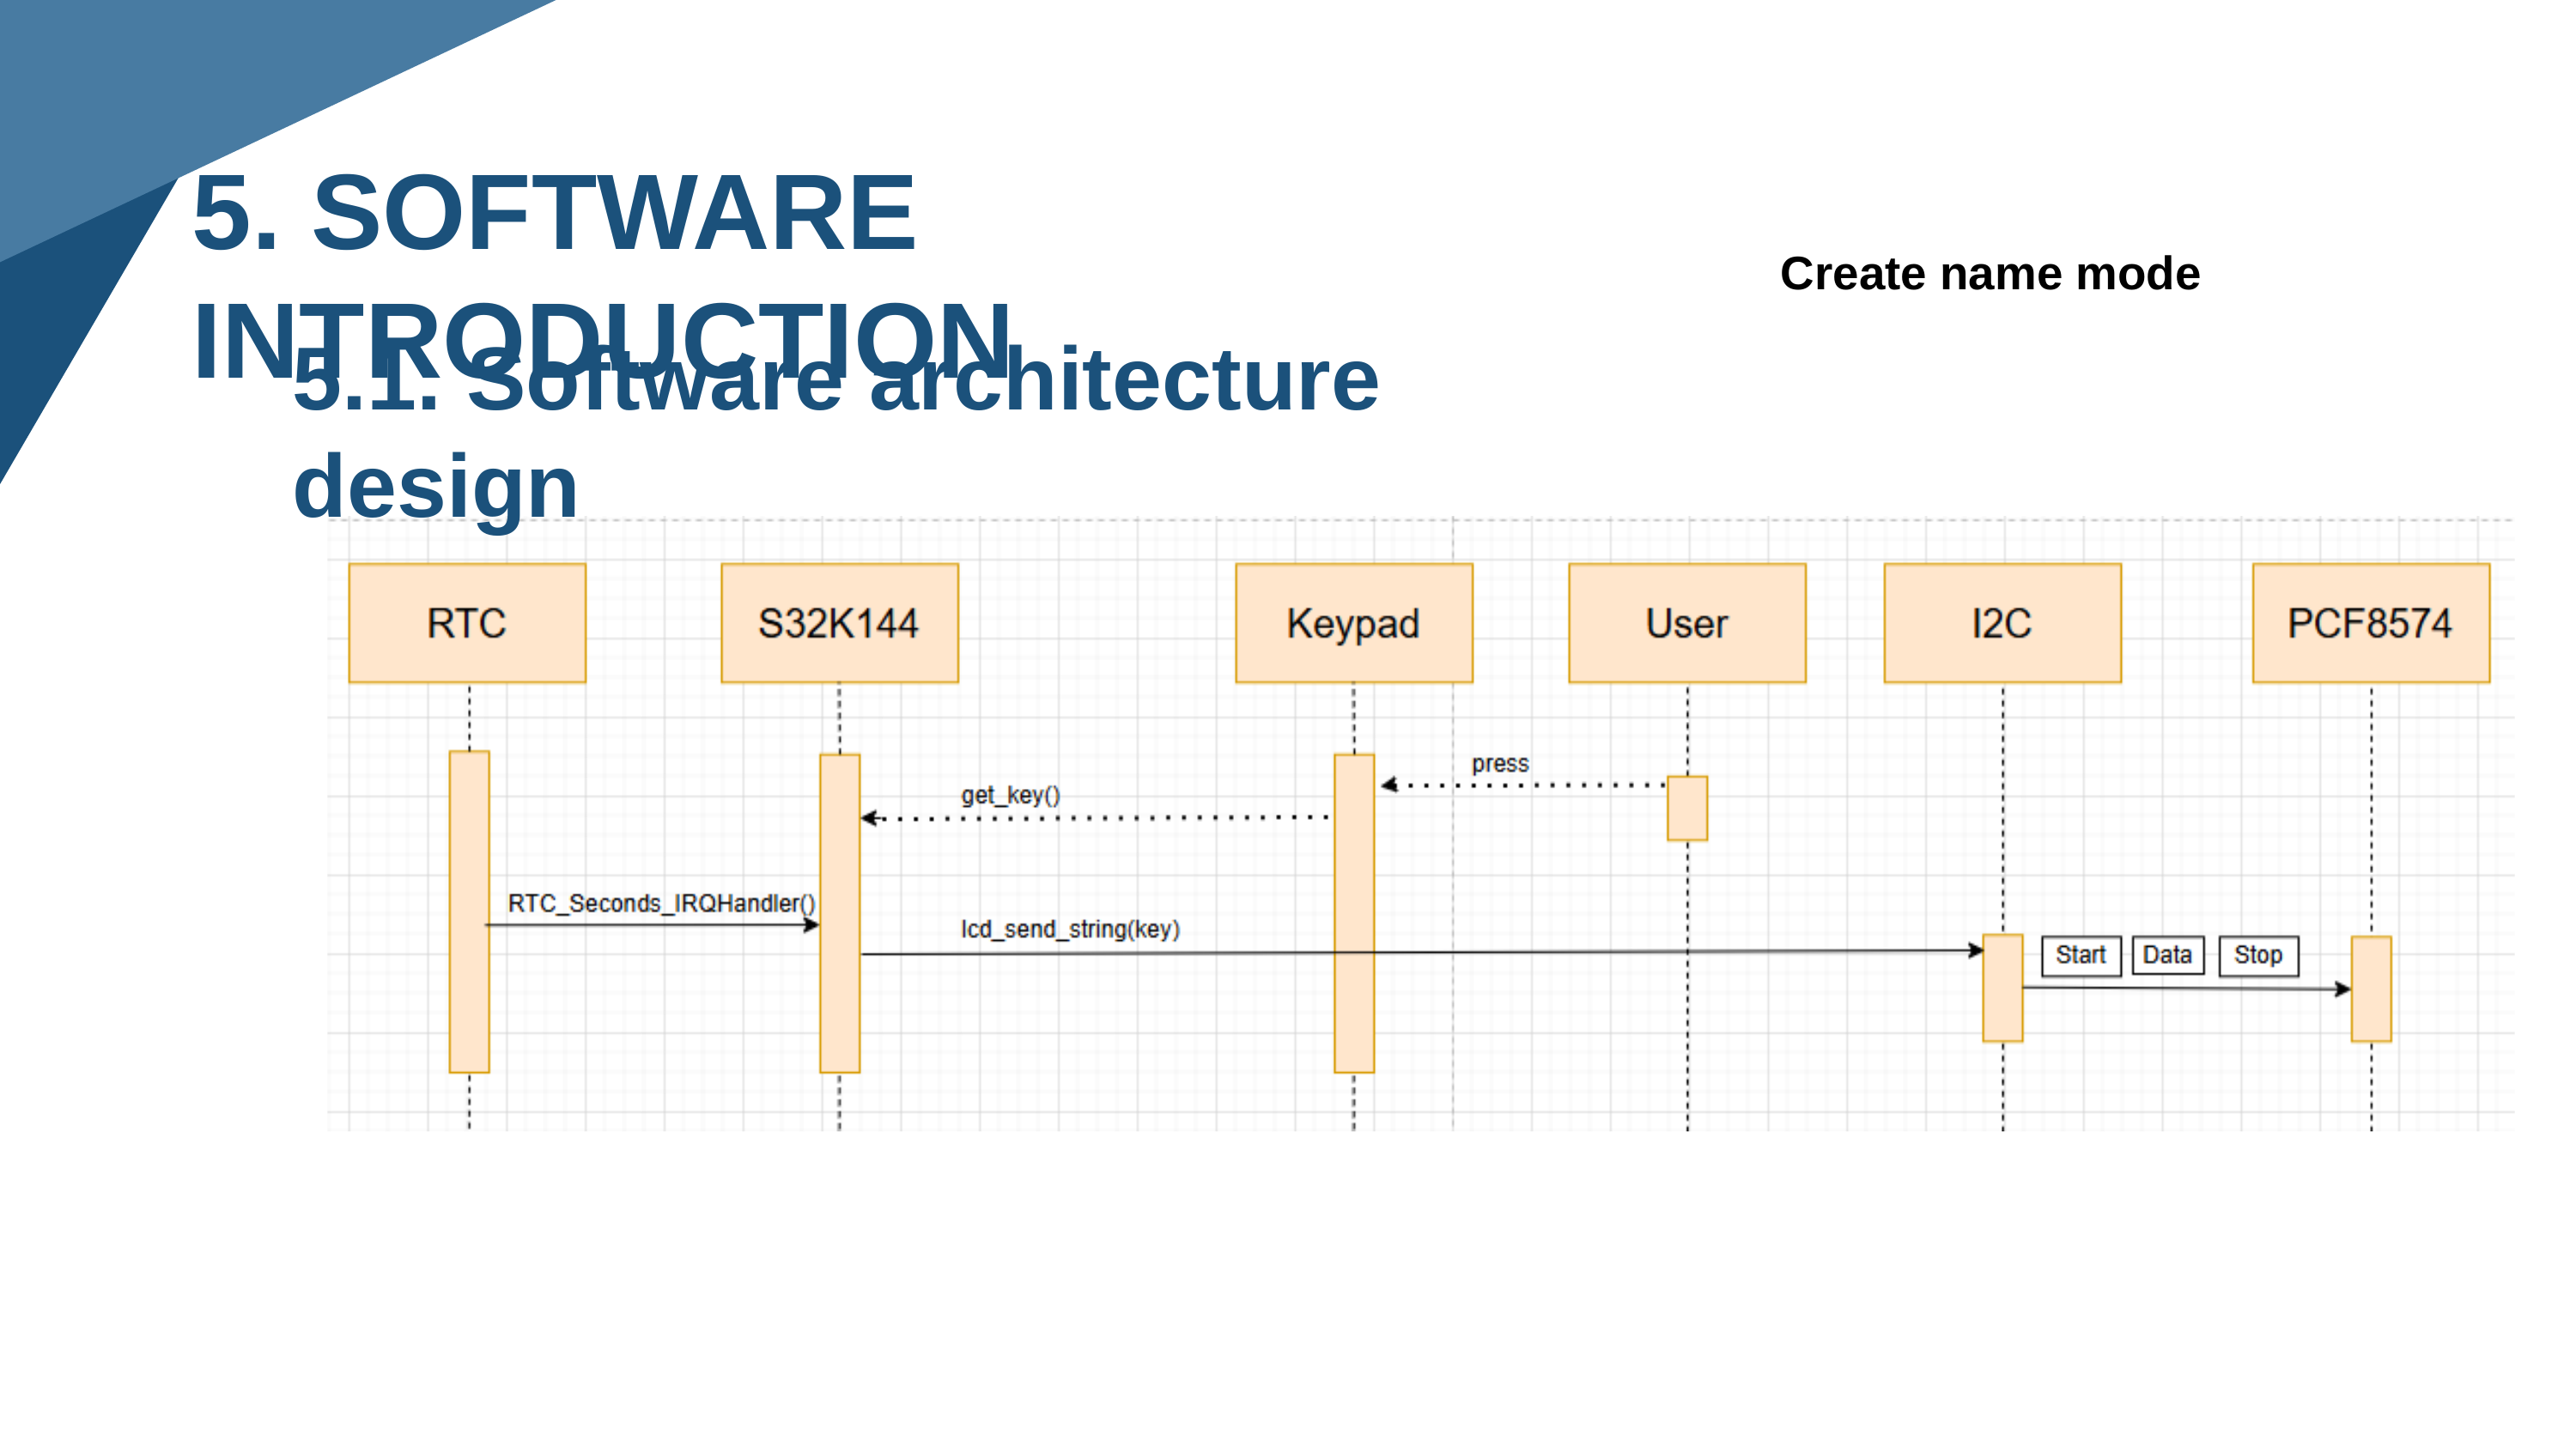

5. SOFTWARE INTRODUCTION
Create name mode
5.1. Software architecture design